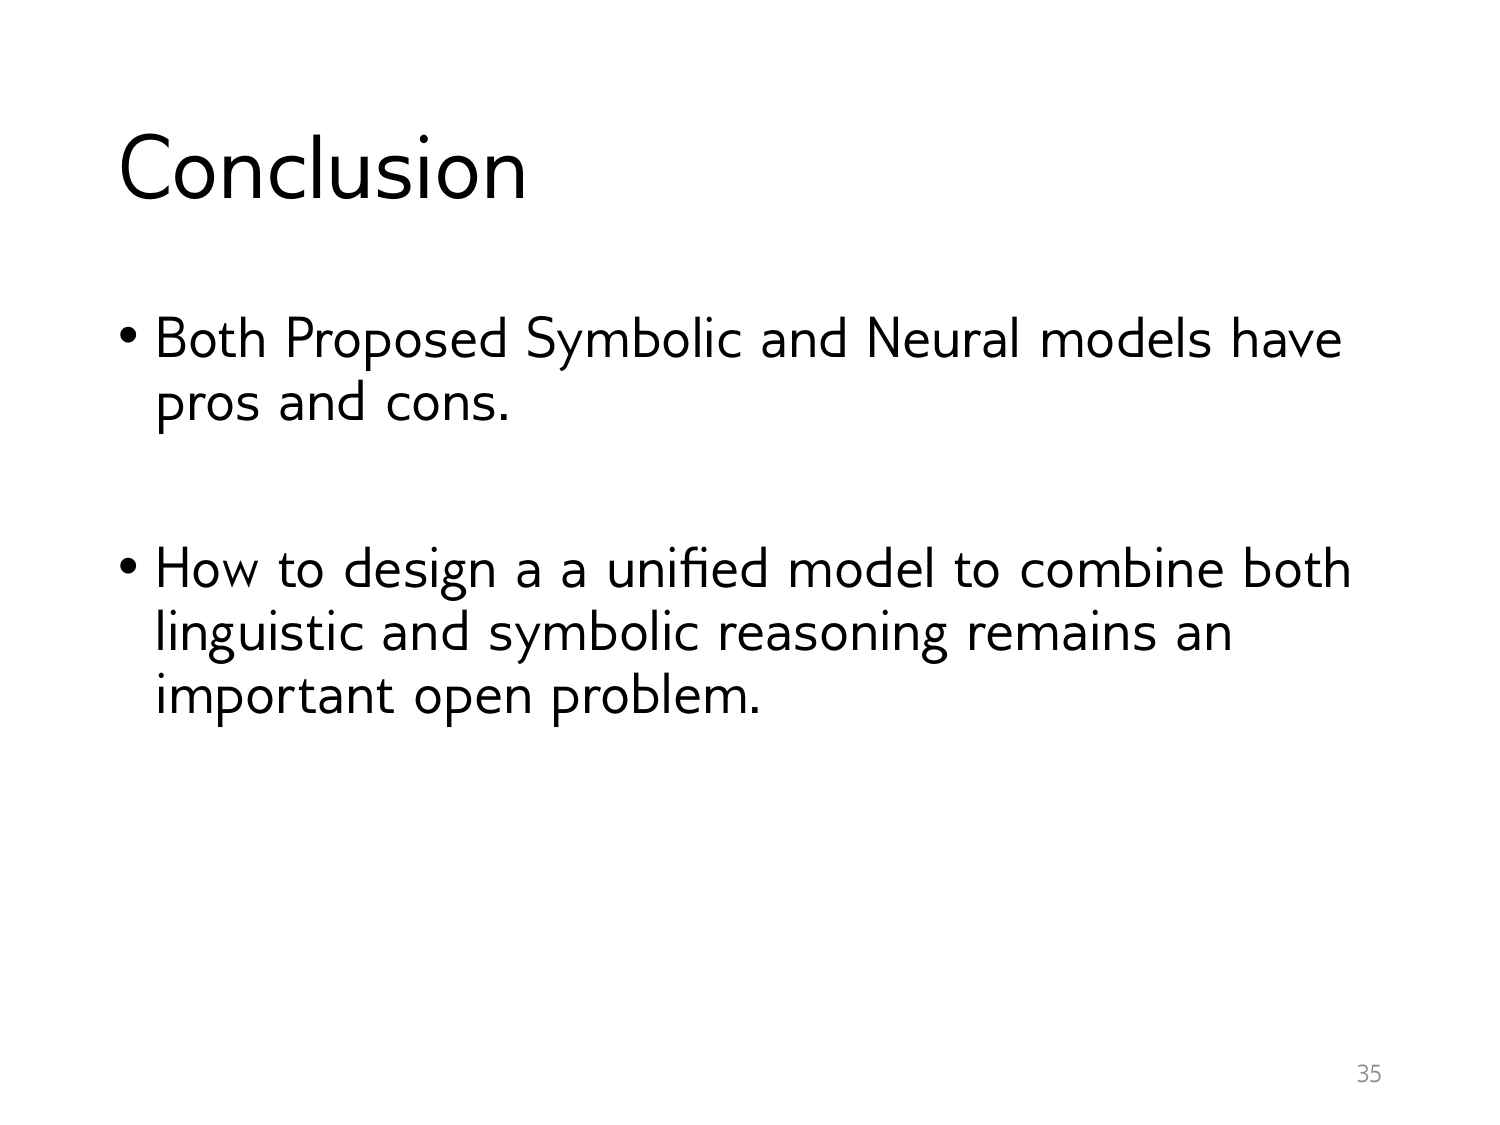

# Conclusion
Both Proposed Symbolic and Neural models have pros and cons.

How to design a a unified model to combine both linguistic and symbolic reasoning remains an important open problem.

35